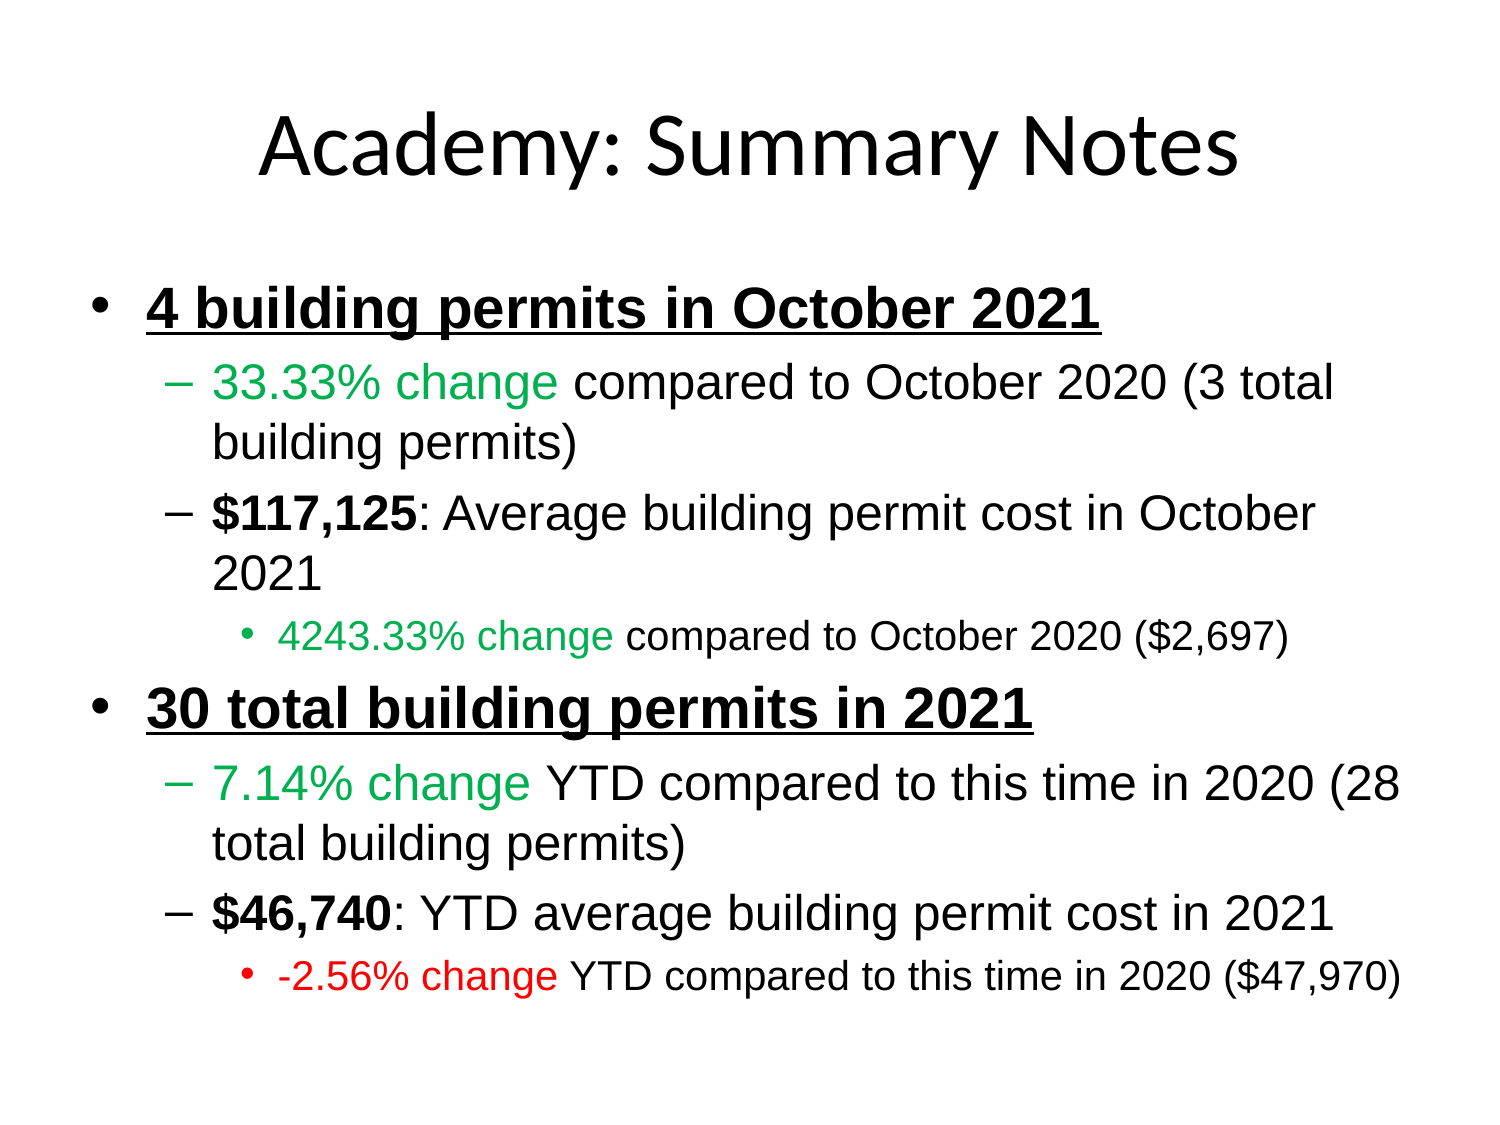

# Academy: Summary Notes
4 building permits in October 2021
33.33% change compared to October 2020 (3 total building permits)
$117,125: Average building permit cost in October 2021
4243.33% change compared to October 2020 ($2,697)
30 total building permits in 2021
7.14% change YTD compared to this time in 2020 (28 total building permits)
$46,740: YTD average building permit cost in 2021
-2.56% change YTD compared to this time in 2020 ($47,970)